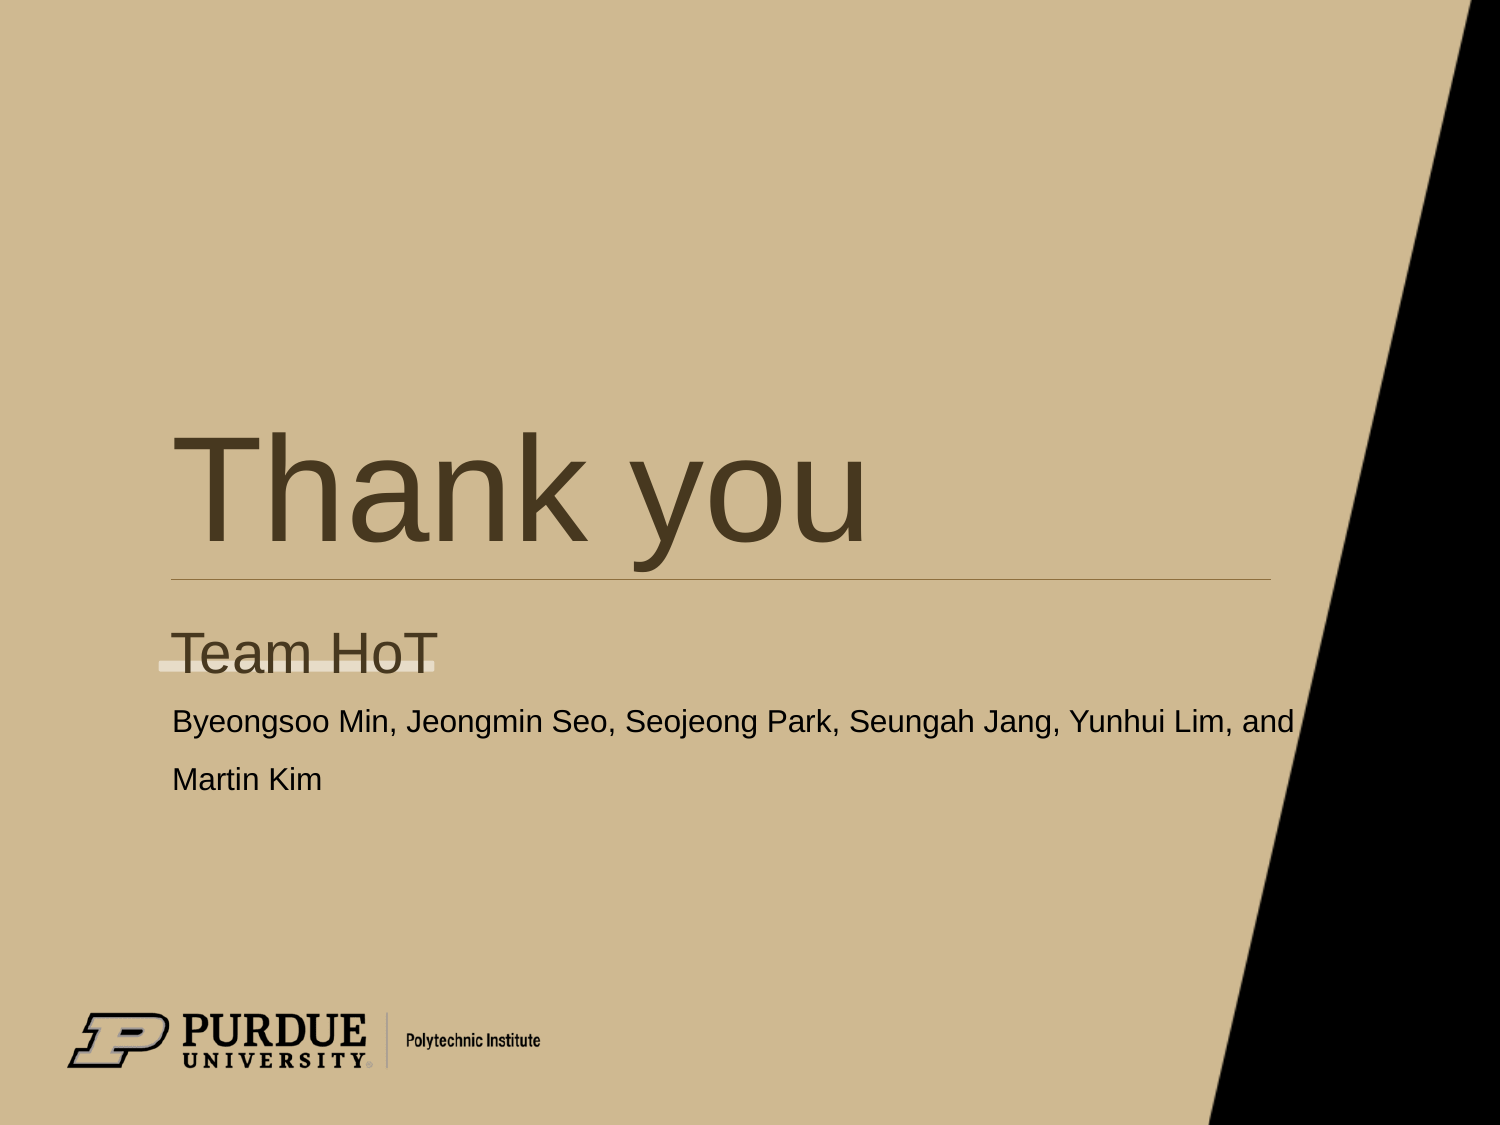

# Thank you

Team HoT

Byeongsoo Min, Jeongmin Seo, Seojeong Park, Seungah Jang, Yunhui Lim, and
Martin Kim
42